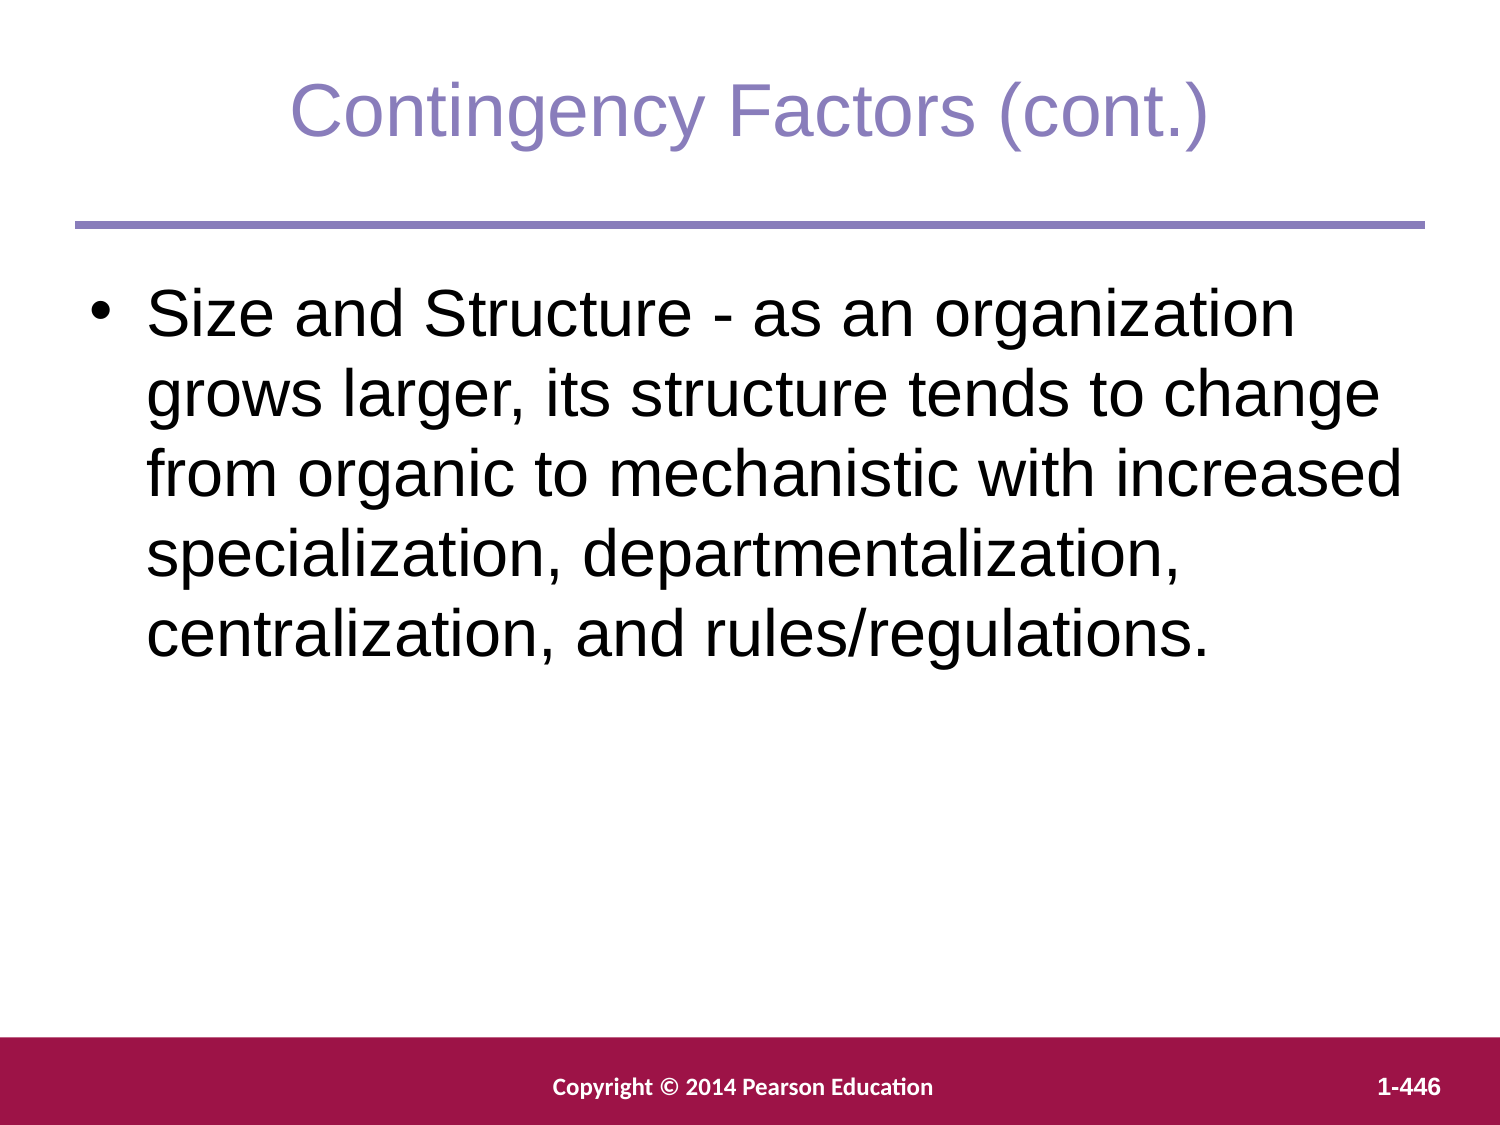

Contingency Factors (cont.)
Size and Structure - as an organization grows larger, its structure tends to change from organic to mechanistic with increased specialization, departmentalization, centralization, and rules/regulations.